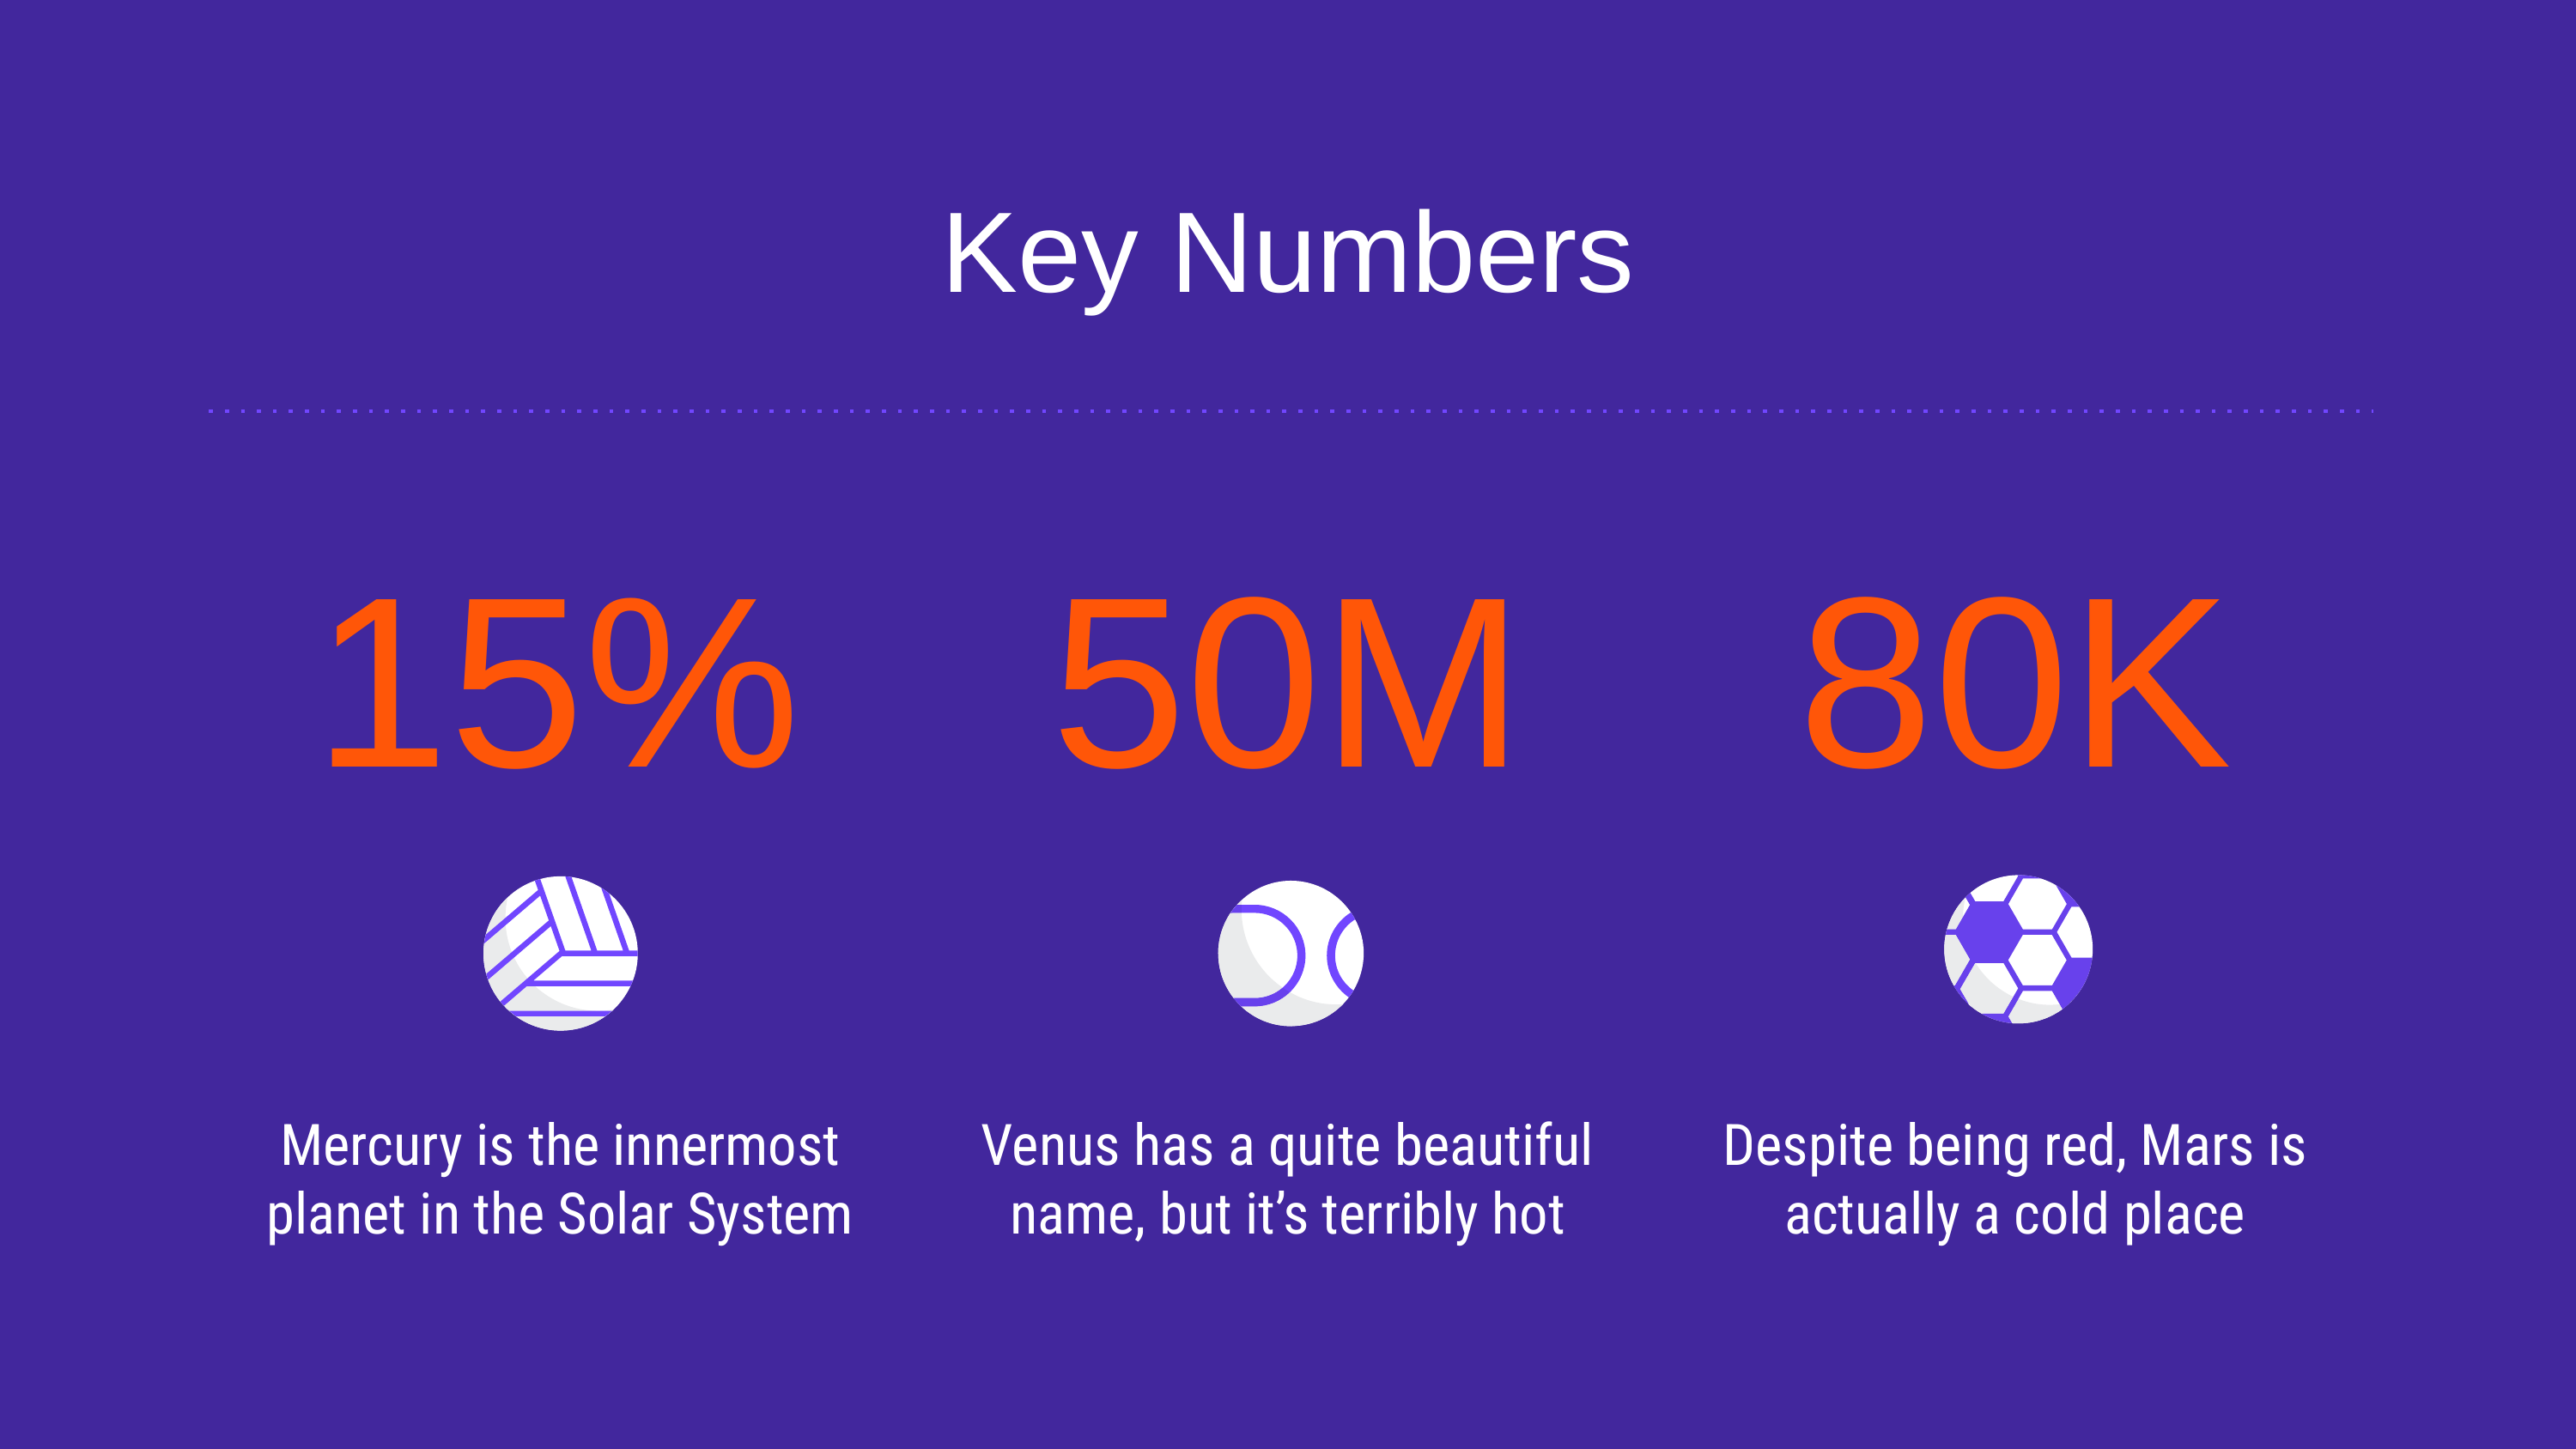

Key Numbers
# 15%
50M
80K

Mercury is the innermost planet in the Solar System
Venus has a quite beautiful name, but it’s terribly hot
Despite being red, Mars is actually a cold place